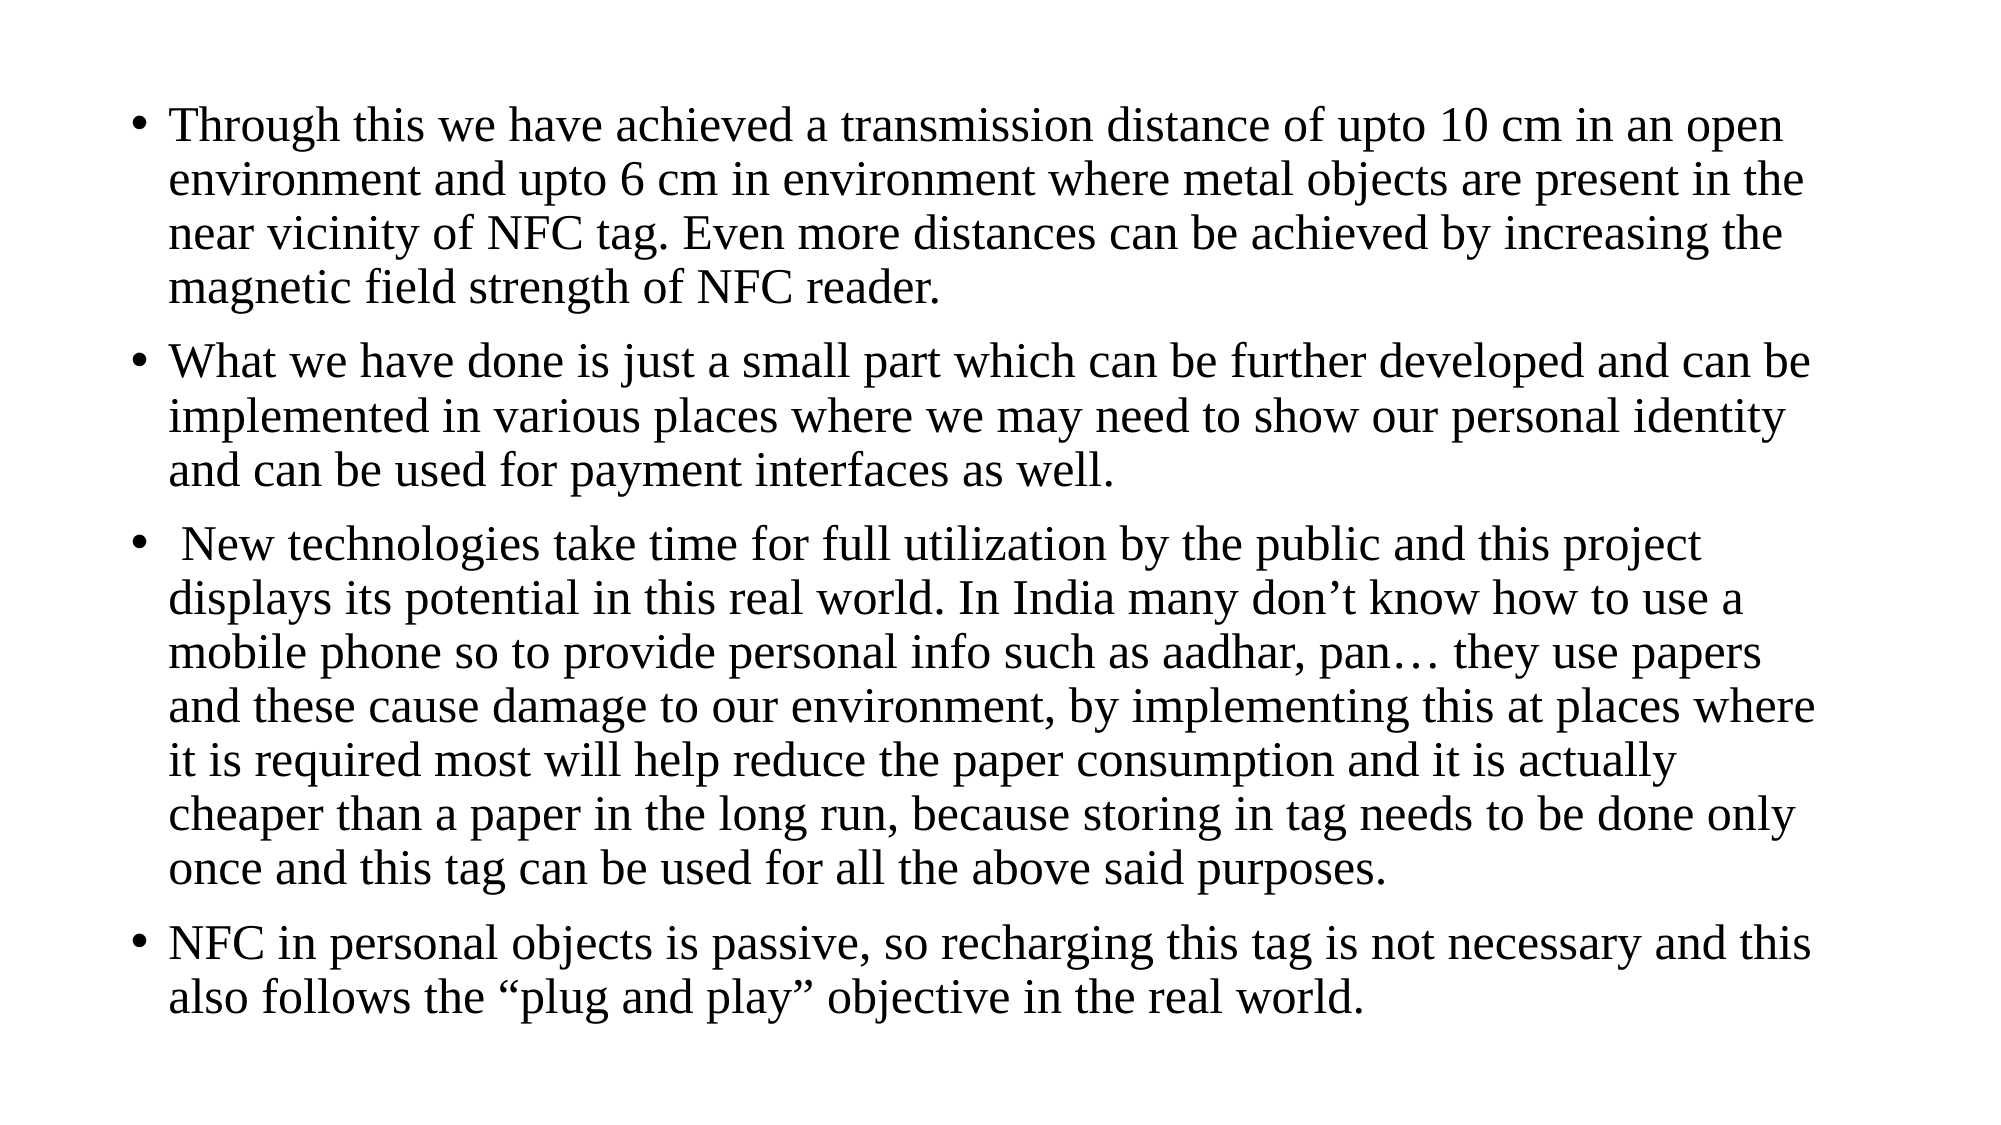

Through this we have achieved a transmission distance of upto 10 cm in an open environment and upto 6 cm in environment where metal objects are present in the near vicinity of NFC tag. Even more distances can be achieved by increasing the magnetic field strength of NFC reader.
What we have done is just a small part which can be further developed and can be implemented in various places where we may need to show our personal identity and can be used for payment interfaces as well.
 New technologies take time for full utilization by the public and this project displays its potential in this real world. In India many don’t know how to use a mobile phone so to provide personal info such as aadhar, pan… they use papers and these cause damage to our environment, by implementing this at places where it is required most will help reduce the paper consumption and it is actually cheaper than a paper in the long run, because storing in tag needs to be done only once and this tag can be used for all the above said purposes.
NFC in personal objects is passive, so recharging this tag is not necessary and this also follows the “plug and play” objective in the real world.